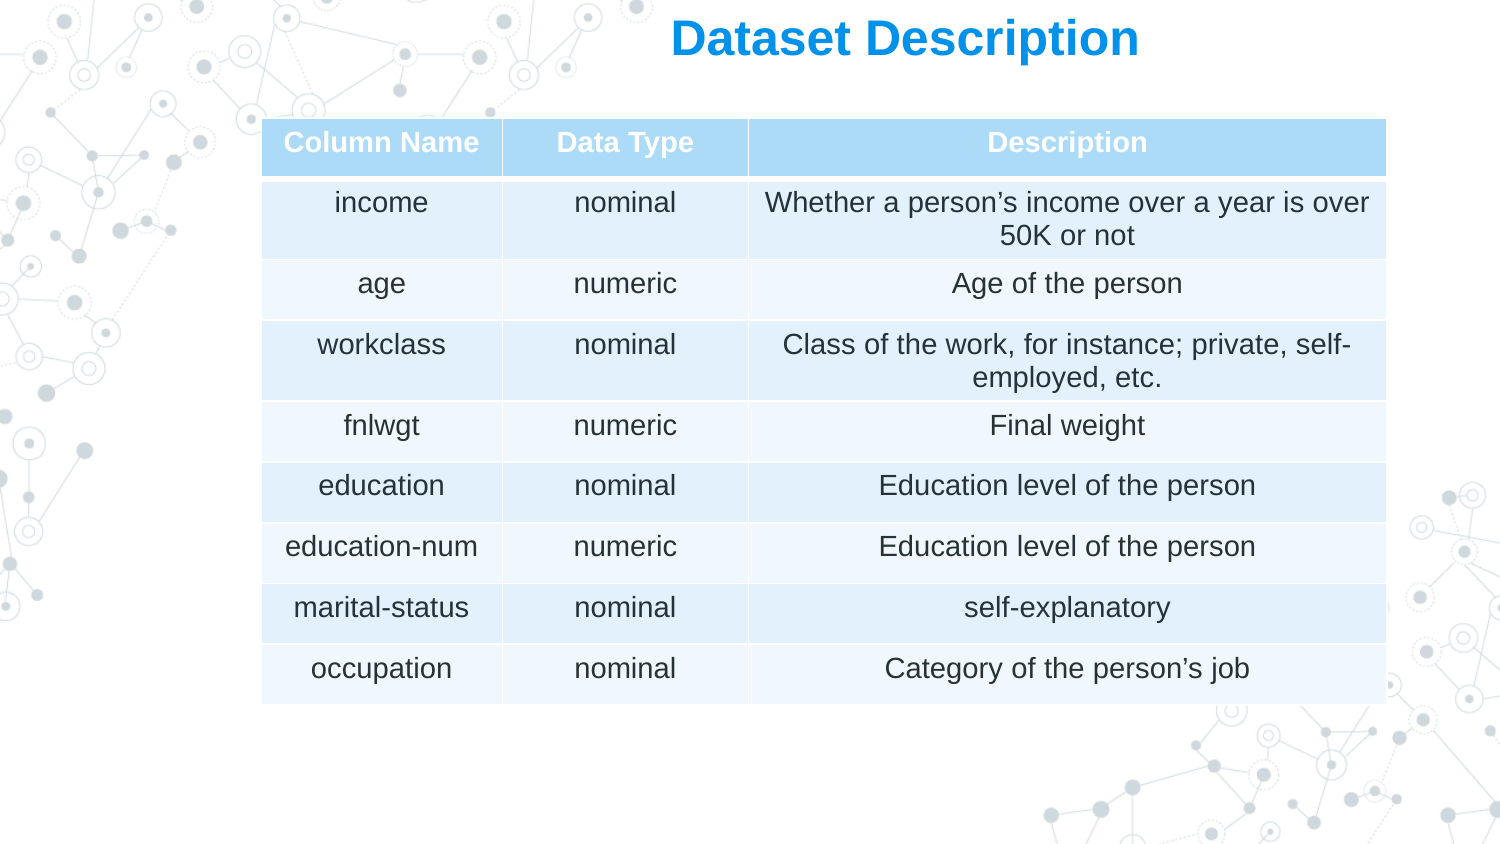

# Dataset Description
| Column Name | Data Type | Description |
| --- | --- | --- |
| income | nominal | Whether a person’s income over a year is over 50K or not |
| age | numeric | Age of the person |
| workclass | nominal | Class of the work, for instance; private, self-employed, etc. |
| fnlwgt | numeric | Final weight |
| education | nominal | Education level of the person |
| education-num | numeric | Education level of the person |
| marital-status | nominal | self-explanatory |
| occupation | nominal | Category of the person’s job |